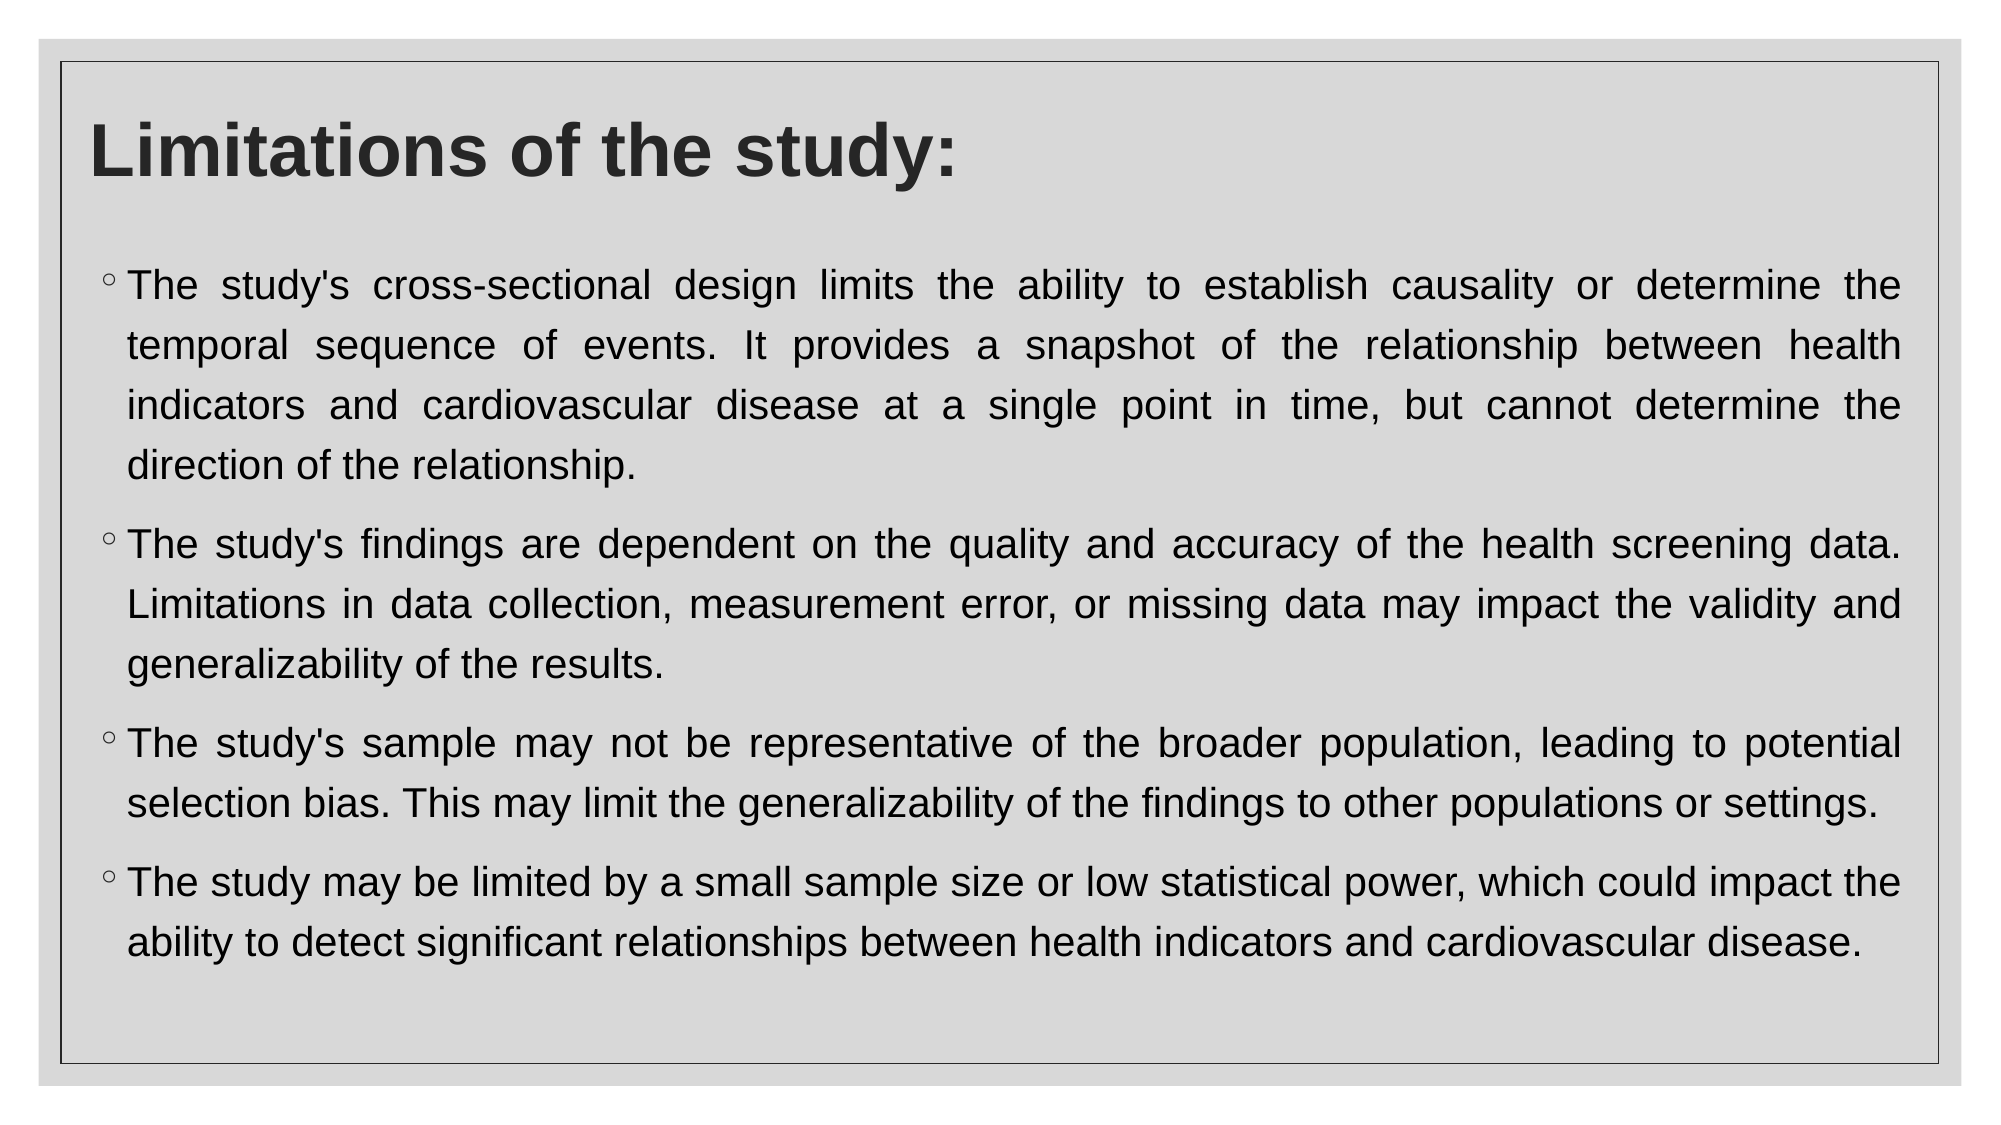

# Limitations of the study:
The study's cross-sectional design limits the ability to establish causality or determine the temporal sequence of events. It provides a snapshot of the relationship between health indicators and cardiovascular disease at a single point in time, but cannot determine the direction of the relationship.
The study's findings are dependent on the quality and accuracy of the health screening data. Limitations in data collection, measurement error, or missing data may impact the validity and generalizability of the results.
The study's sample may not be representative of the broader population, leading to potential selection bias. This may limit the generalizability of the findings to other populations or settings.
The study may be limited by a small sample size or low statistical power, which could impact the ability to detect significant relationships between health indicators and cardiovascular disease.